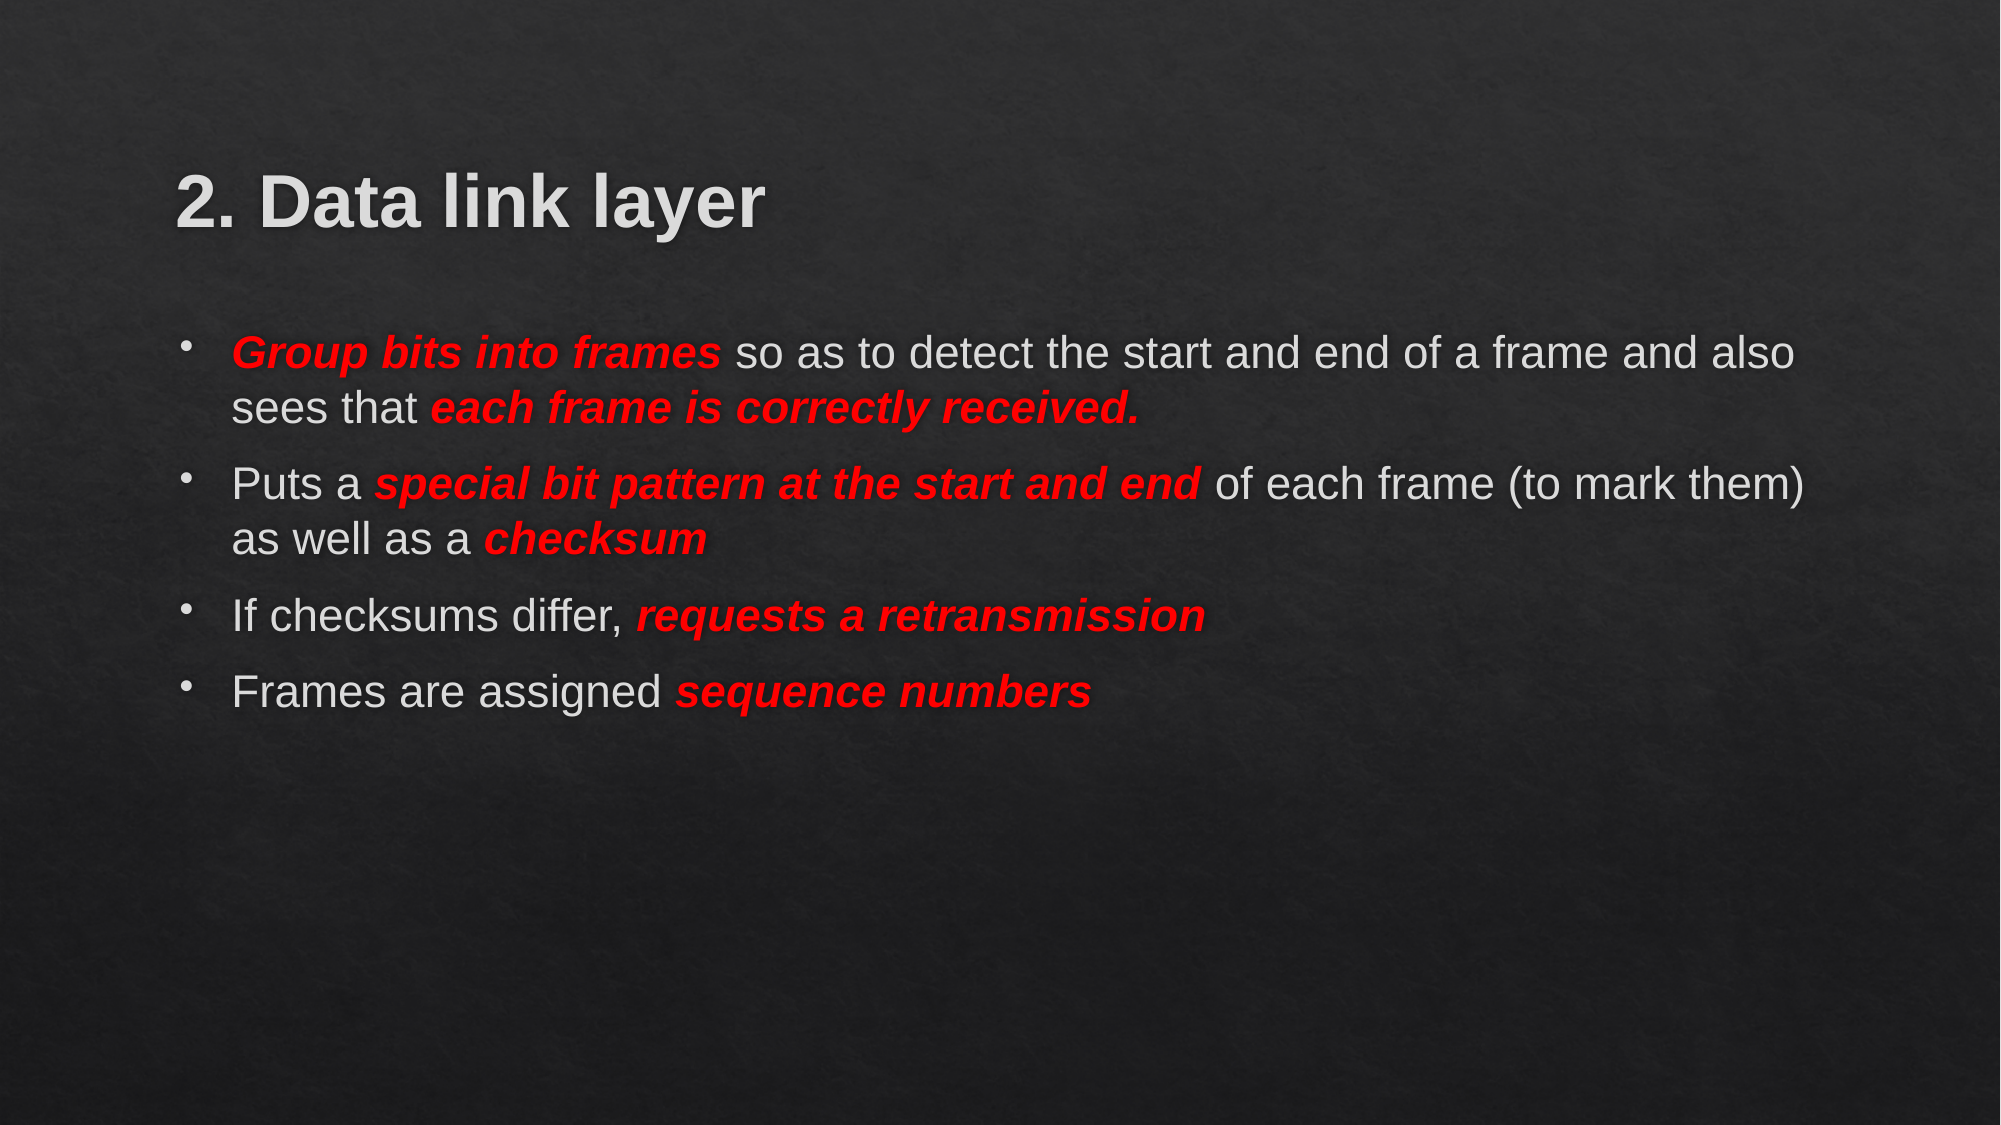

# 2. Data link layer
Group bits into frames so as to detect the start and end of a frame and also sees that each frame is correctly received.
Puts a special bit pattern at the start and end of each frame (to mark them) as well as a checksum
If checksums differ, requests a retransmission
Frames are assigned sequence numbers